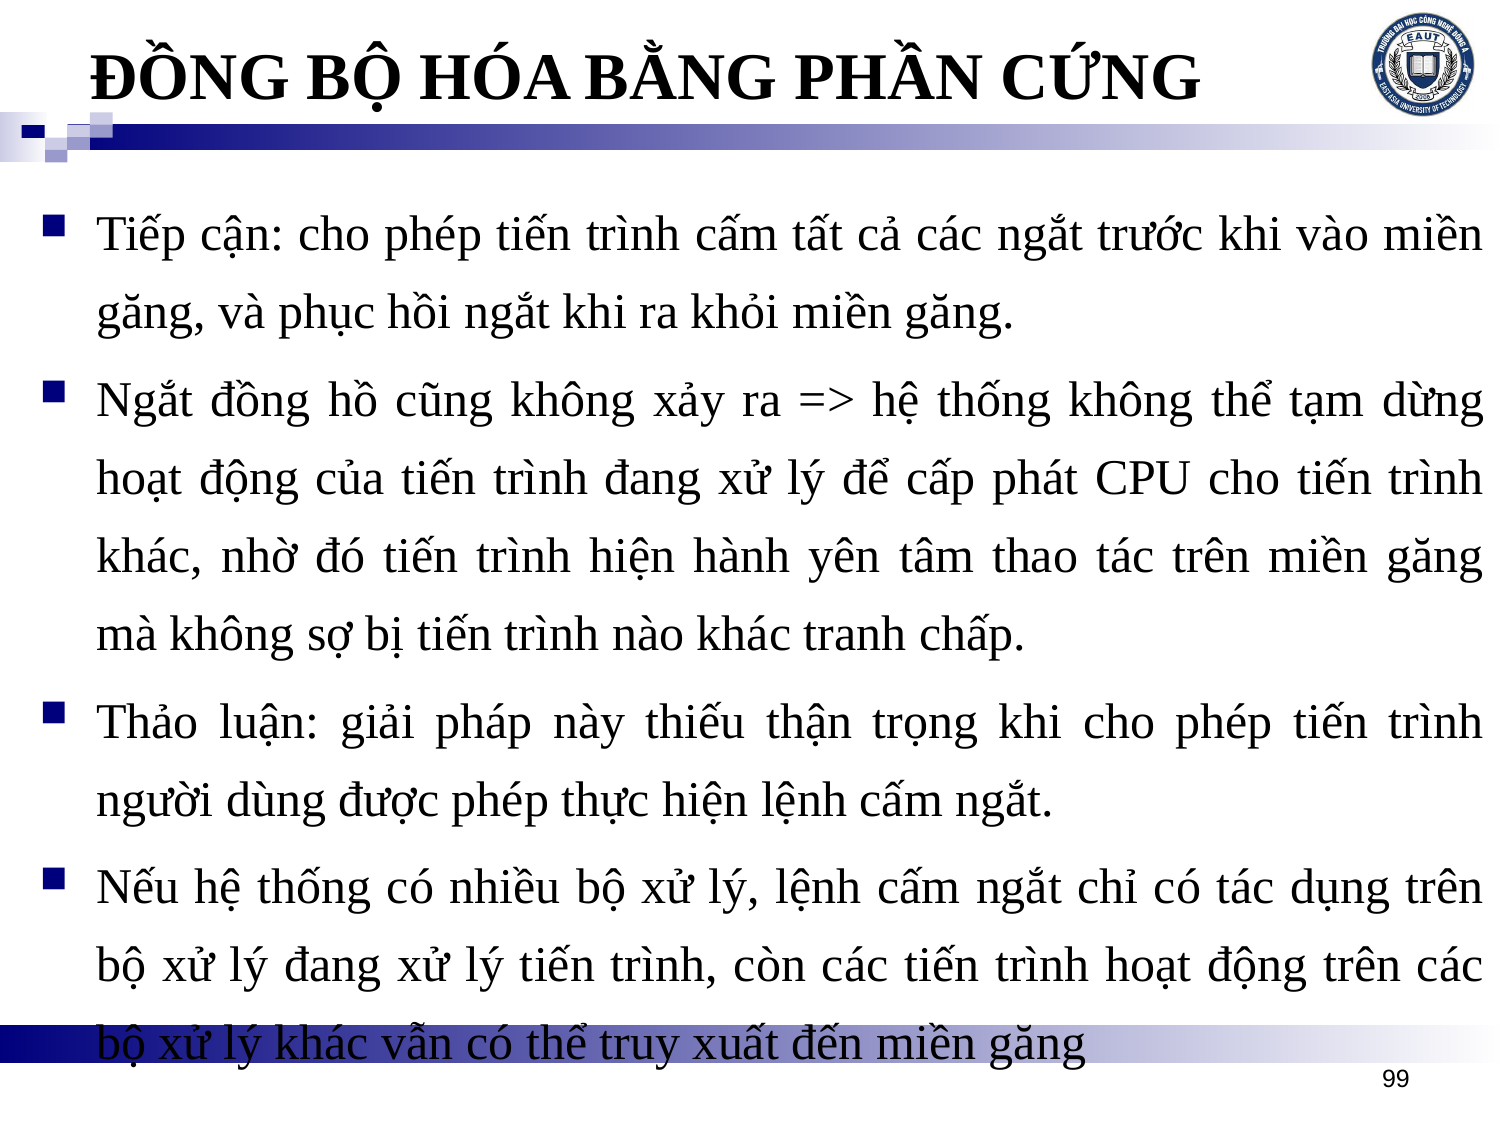

# ĐỒNG BỘ HÓA BẰNG PHẦN CỨNG
Tiếp cận: cho phép tiến trình cấm tất cả các ngắt trước khi vào miền găng, và phục hồi ngắt khi ra khỏi miền găng.
Ngắt đồng hồ cũng không xảy ra => hệ thống không thể tạm dừng hoạt động của tiến trình đang xử lý để cấp phát CPU cho tiến trình khác, nhờ đó tiến trình hiện hành yên tâm thao tác trên miền găng mà không sợ bị tiến trình nào khác tranh chấp.
Thảo luận: giải pháp này thiếu thận trọng khi cho phép tiến trình người dùng được phép thực hiện lệnh cấm ngắt.
Nếu hệ thống có nhiều bộ xử lý, lệnh cấm ngắt chỉ có tác dụng trên bộ xử lý đang xử lý tiến trình, còn các tiến trình hoạt động trên các bộ xử lý khác vẫn có thể truy xuất đến miền găng
99